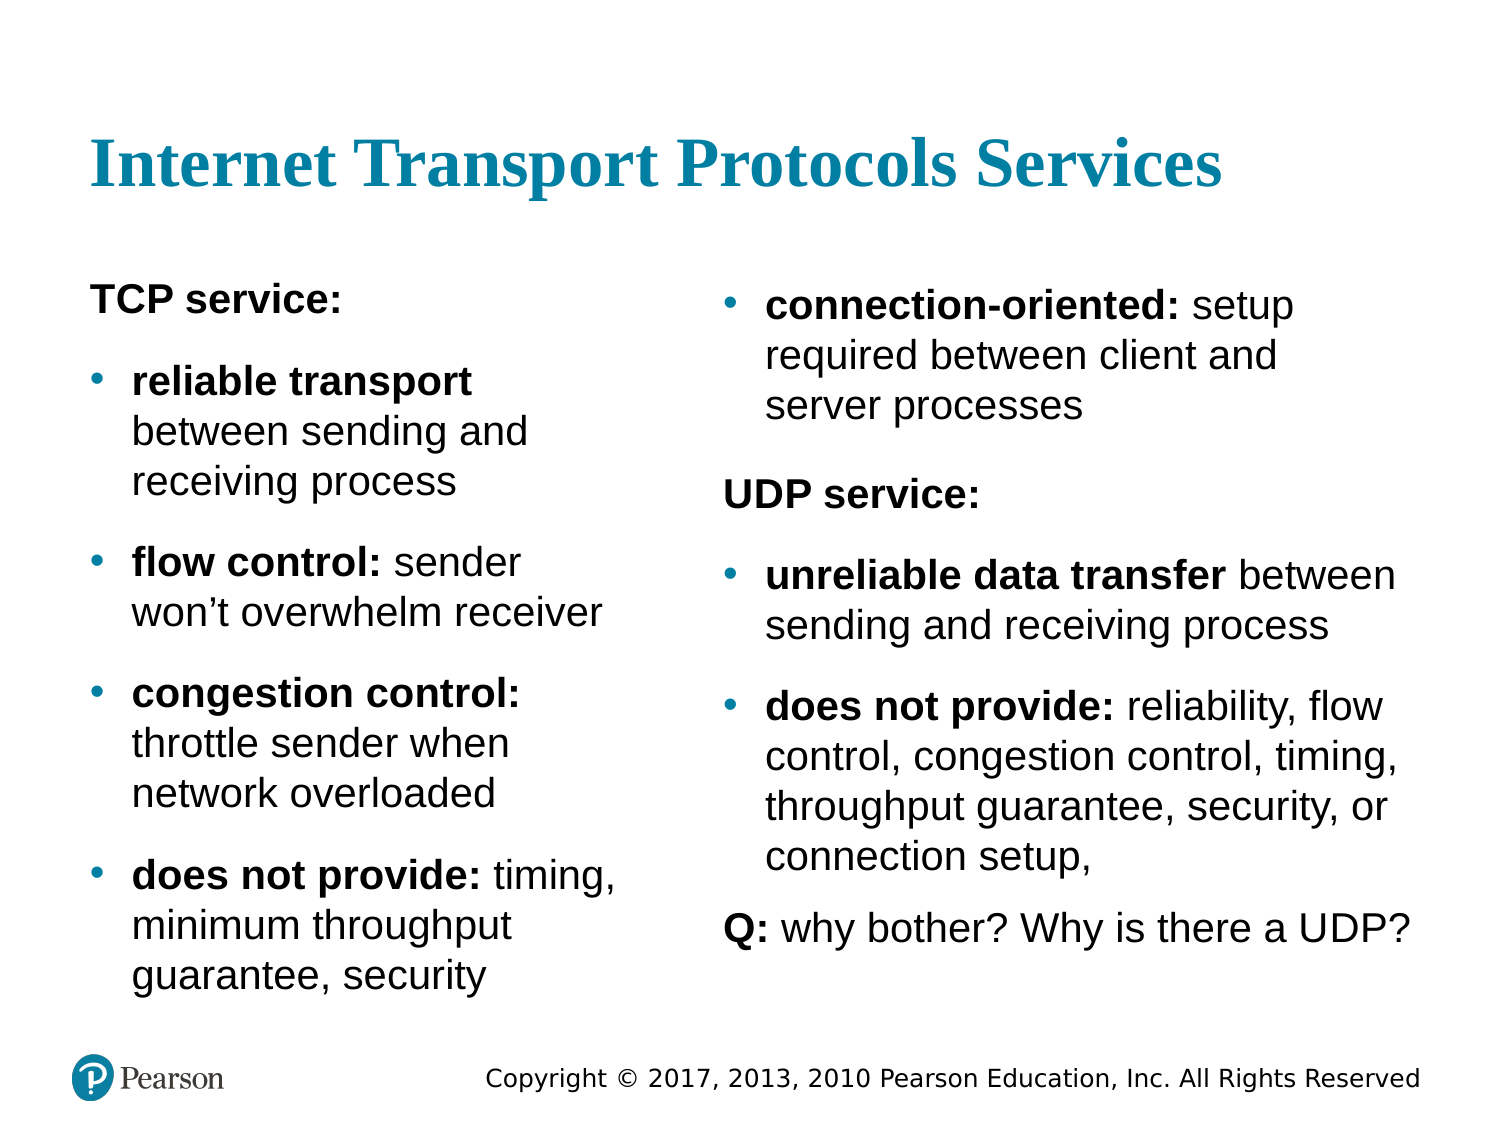

Internet Transport Protocols Services
T C P service:
reliable transport between sending and receiving process
flow control: sender won’t overwhelm receiver
congestion control: throttle sender when network overloaded
does not provide: timing, minimum throughput guarantee, security
connection-oriented: setup required between client and server processes
U D P service:
unreliable data transfer between sending and receiving process
does not provide: reliability, flow control, congestion control, timing, throughput guarantee, security, or connection setup,
Q: why bother? Why is there a U D P?